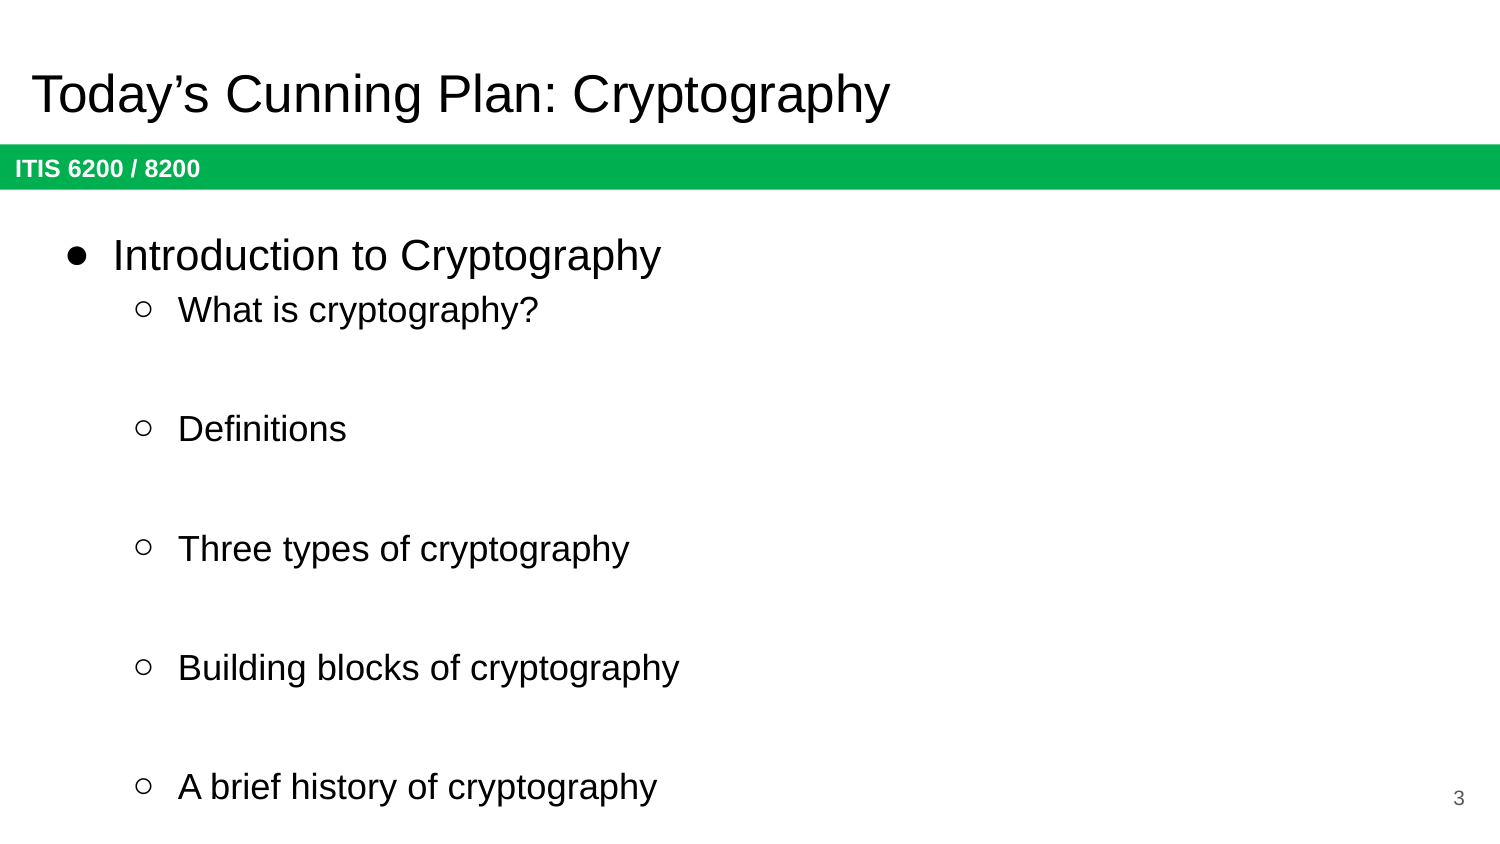

# Today’s Cunning Plan: Cryptography
Introduction to Cryptography
What is cryptography?

Definitions

Three types of cryptography

Building blocks of cryptography

A brief history of cryptography

3